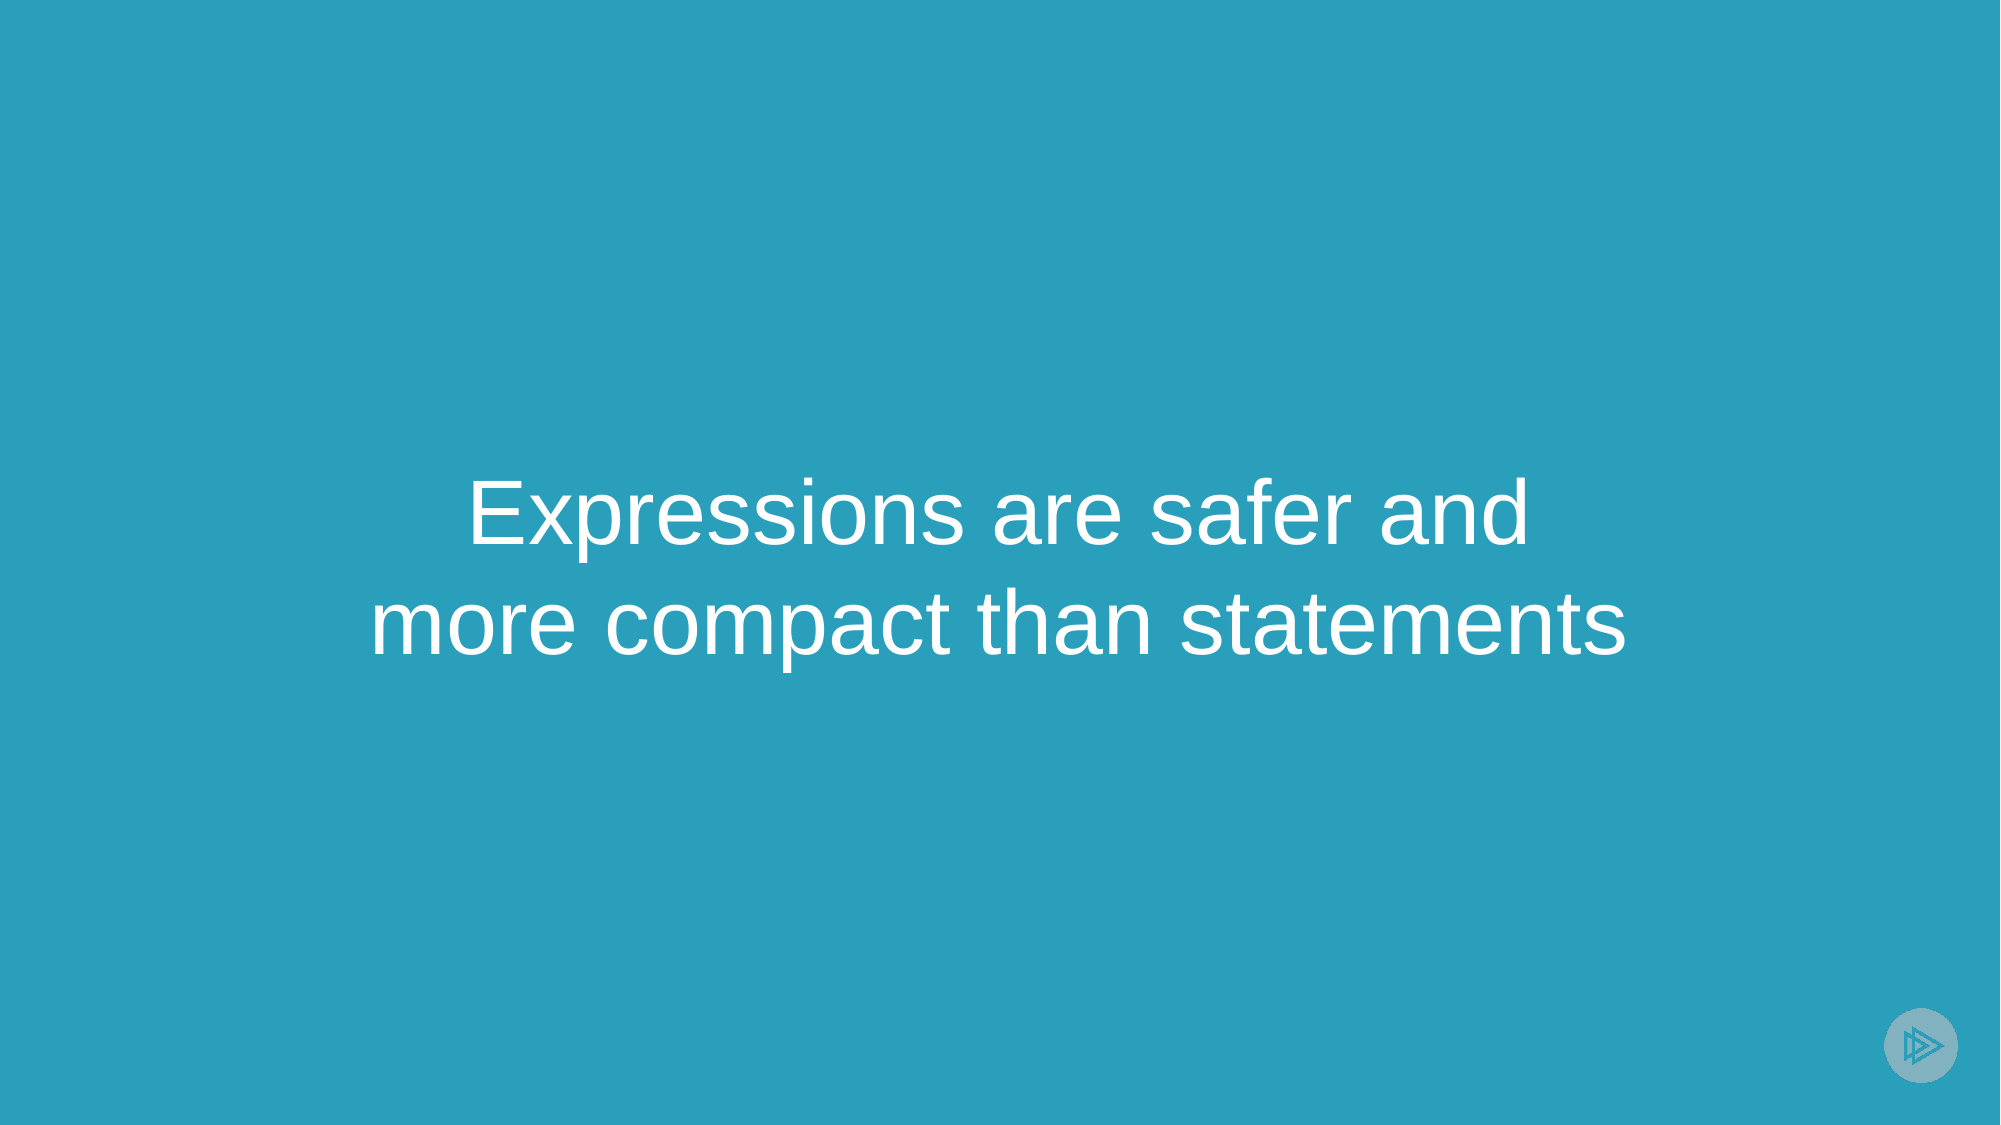

# Expressions are safer and more compact than statements